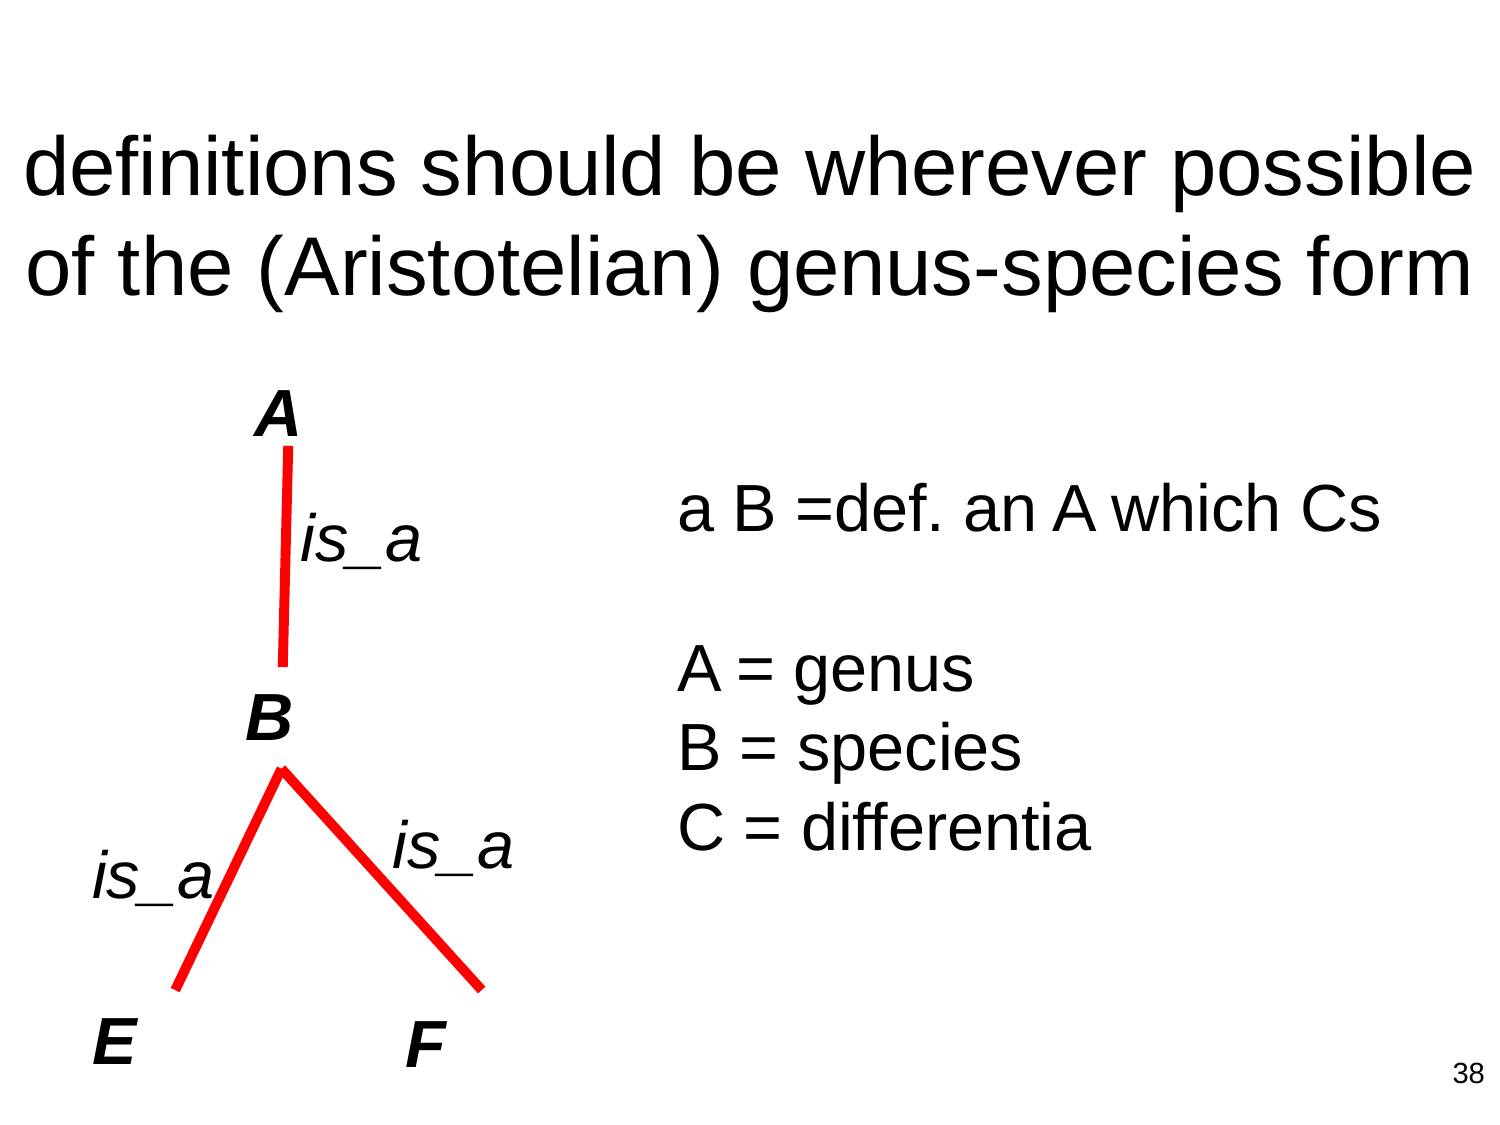

# definitions should be wherever possible of the (Aristotelian) genus-species form
	A

a B =def. an A which Cs

A = genus
B = species
C = differentia
is_a
	B
is_a
is_a
E
F
38